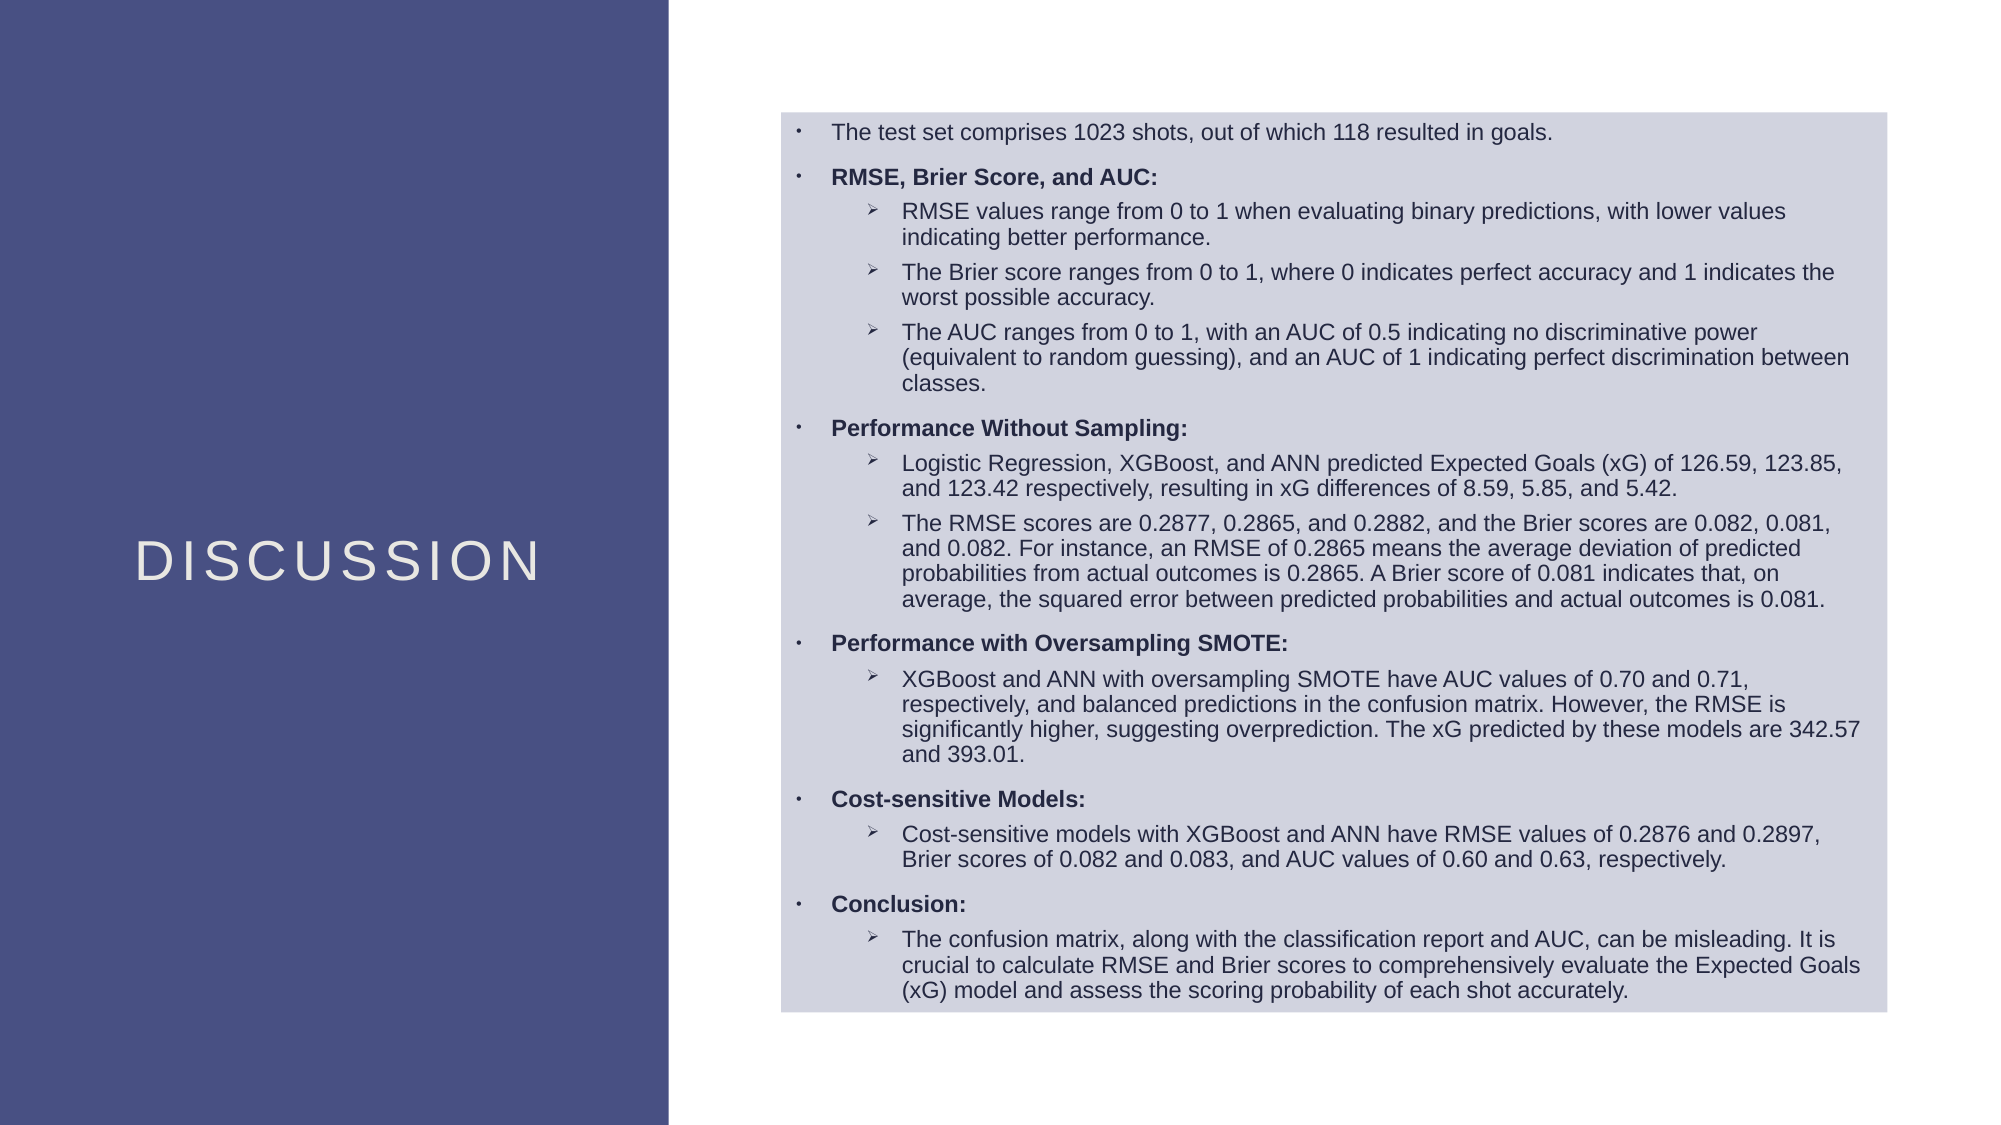

The test set comprises 1023 shots, out of which 118 resulted in goals.
RMSE, Brier Score, and AUC:
RMSE values range from 0 to 1 when evaluating binary predictions, with lower values indicating better performance.
The Brier score ranges from 0 to 1, where 0 indicates perfect accuracy and 1 indicates the worst possible accuracy.
The AUC ranges from 0 to 1, with an AUC of 0.5 indicating no discriminative power (equivalent to random guessing), and an AUC of 1 indicating perfect discrimination between classes.
Performance Without Sampling:
Logistic Regression, XGBoost, and ANN predicted Expected Goals (xG) of 126.59, 123.85, and 123.42 respectively, resulting in xG differences of 8.59, 5.85, and 5.42.
The RMSE scores are 0.2877, 0.2865, and 0.2882, and the Brier scores are 0.082, 0.081, and 0.082. For instance, an RMSE of 0.2865 means the average deviation of predicted probabilities from actual outcomes is 0.2865. A Brier score of 0.081 indicates that, on average, the squared error between predicted probabilities and actual outcomes is 0.081.
Performance with Oversampling SMOTE:
XGBoost and ANN with oversampling SMOTE have AUC values of 0.70 and 0.71, respectively, and balanced predictions in the confusion matrix. However, the RMSE is significantly higher, suggesting overprediction. The xG predicted by these models are 342.57 and 393.01.
Cost-sensitive Models:
Cost-sensitive models with XGBoost and ANN have RMSE values of 0.2876 and 0.2897, Brier scores of 0.082 and 0.083, and AUC values of 0.60 and 0.63, respectively.
Conclusion:
The confusion matrix, along with the classification report and AUC, can be misleading. It is crucial to calculate RMSE and Brier scores to comprehensively evaluate the Expected Goals (xG) model and assess the scoring probability of each shot accurately.

# Discussion